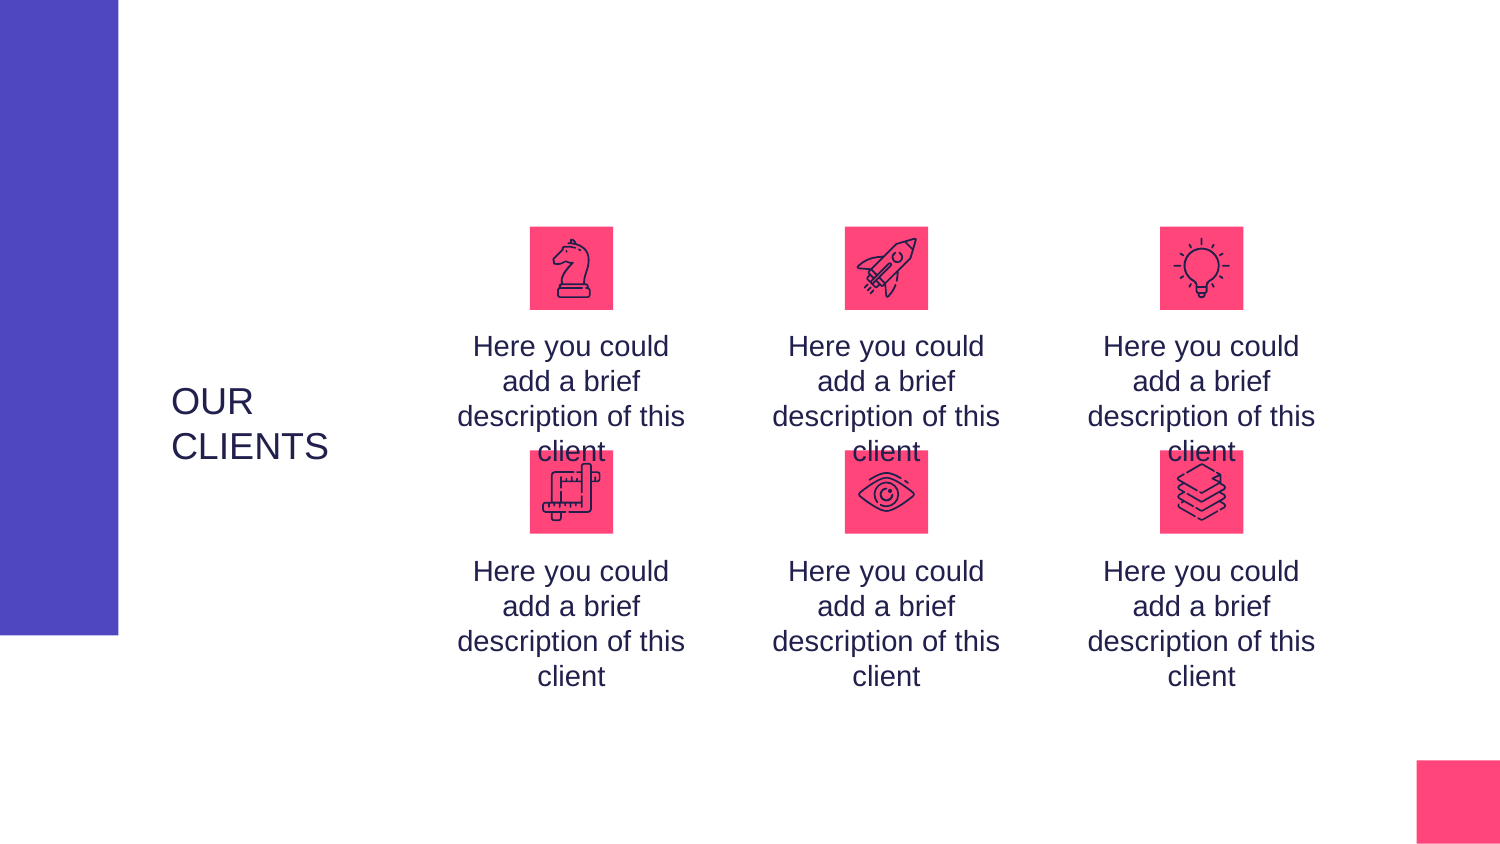

Here you could add a brief description of this client
Here you could add a brief description of this client
Here you could add a brief description of this client
# OUR CLIENTS

Here you could add a brief description of this client
Here you could add a brief description of this client
Here you could add a brief description of this client